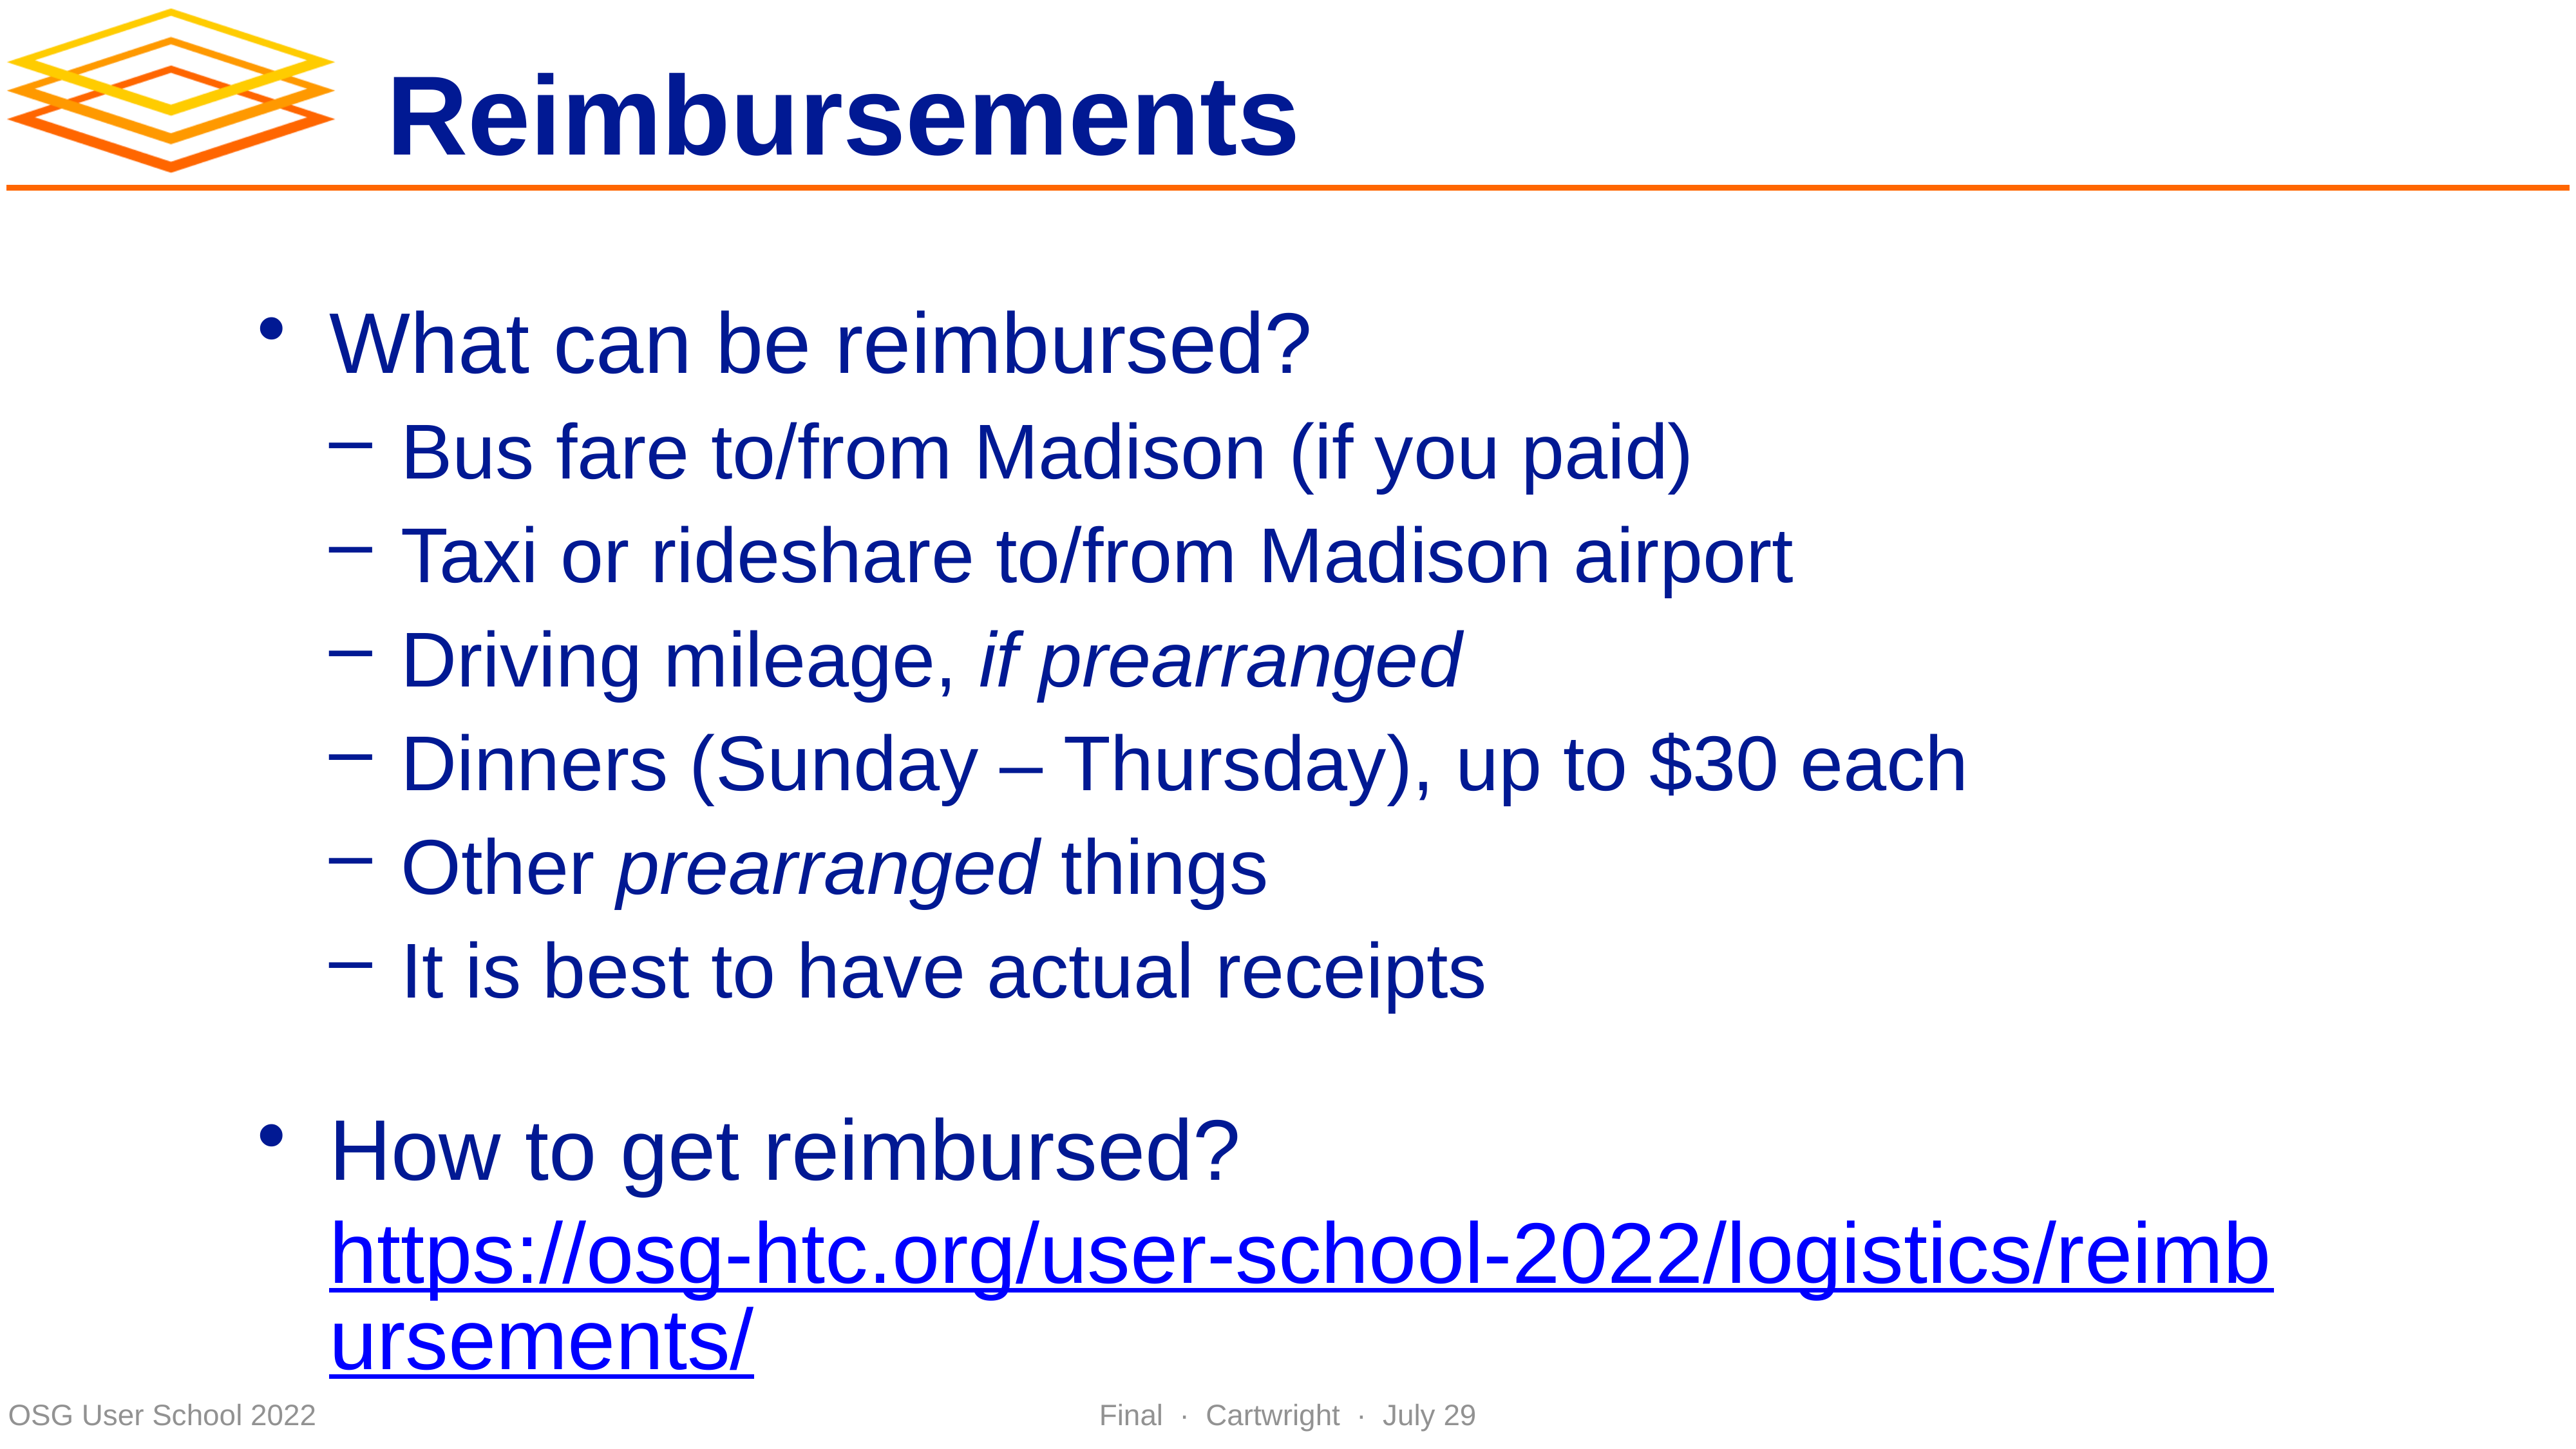

# Reimbursements
What can be reimbursed?
Bus fare to/from Madison (if you paid)
Taxi or rideshare to/from Madison airport
Driving mileage, if prearranged
Dinners (Sunday – Thursday), up to $30 each
Other prearranged things
It is best to have actual receipts
How to get reimbursed?
https://osg-htc.org/user-school-2022/logistics/reimbursements/
51